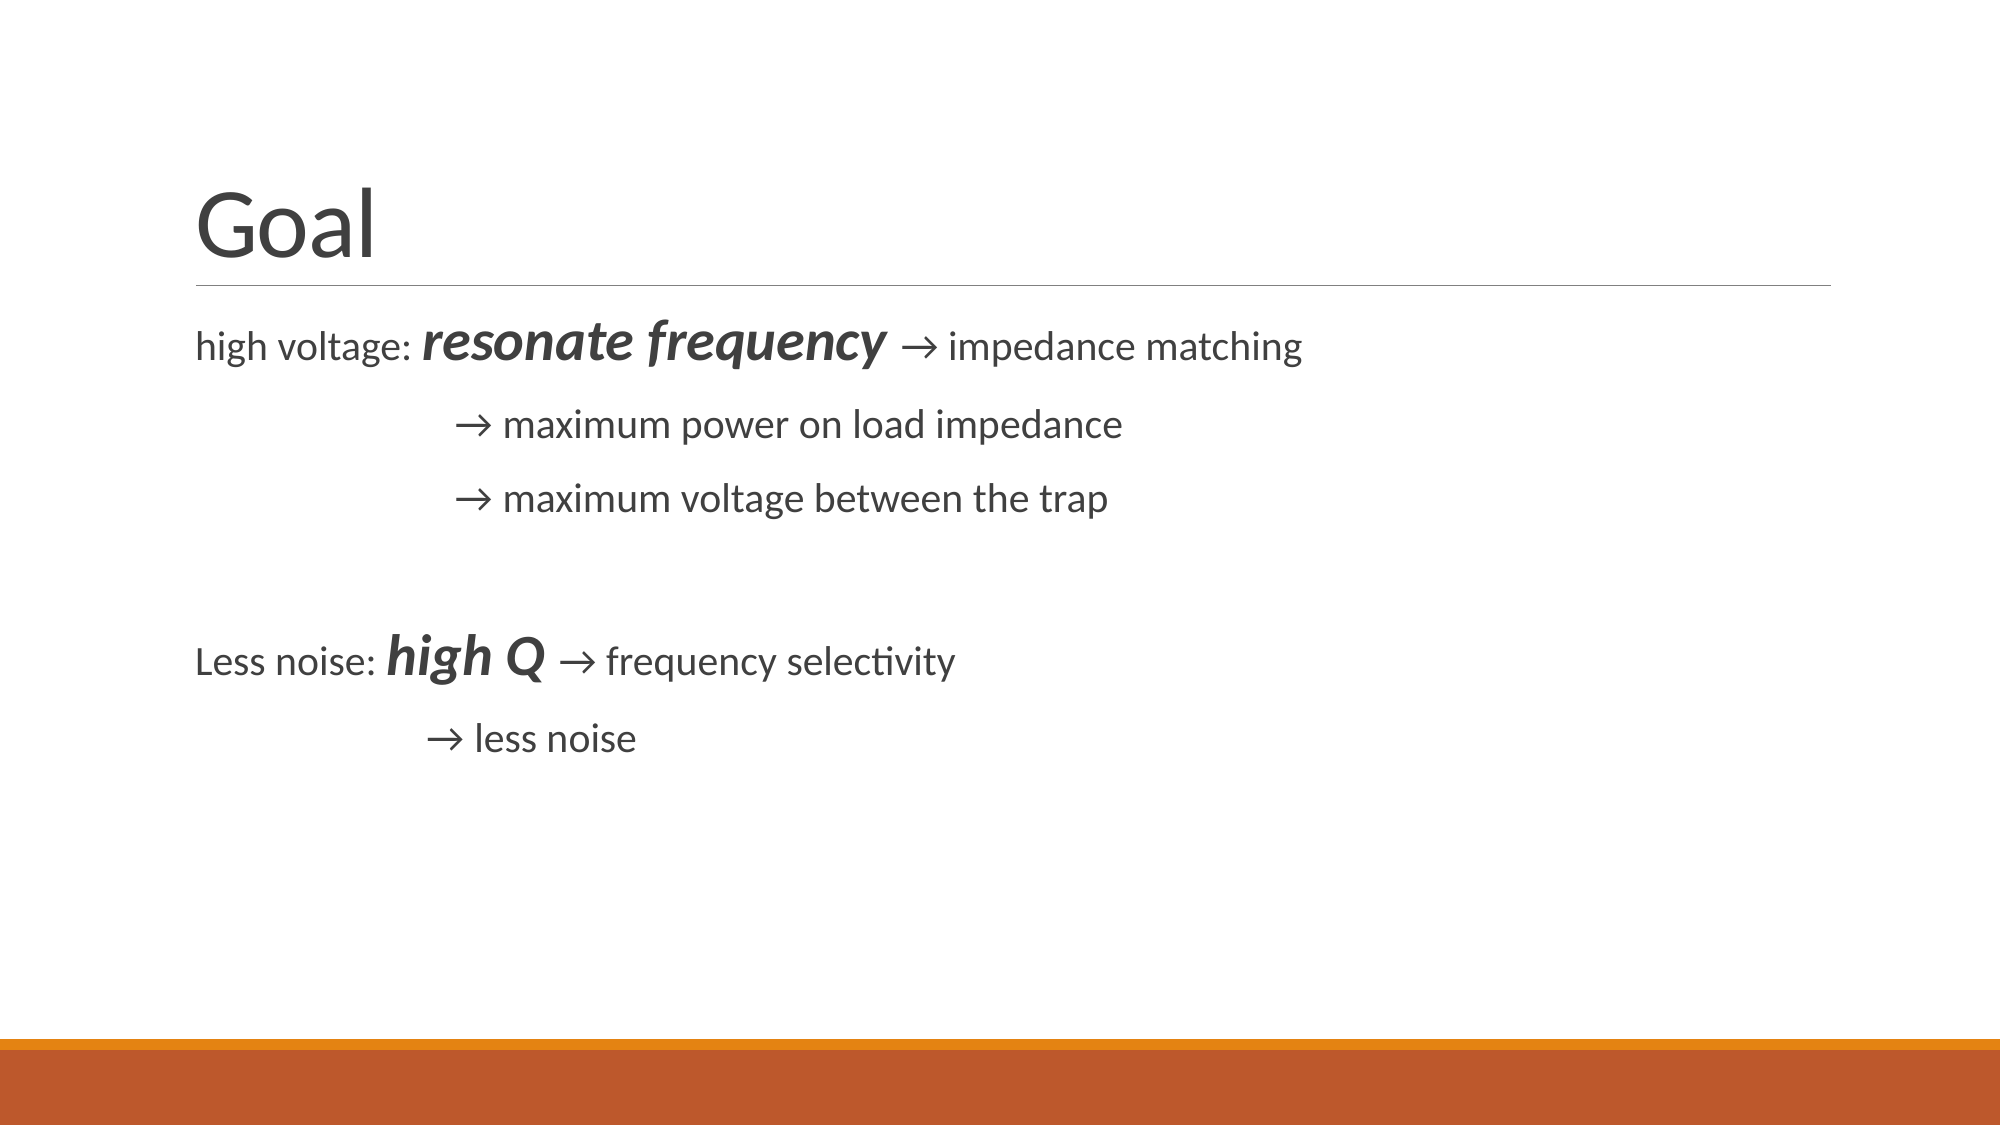

# Goal
high voltage: resonate frequency → impedance matching
                             → maximum power on load impedance
                             → maximum voltage between the trap

Less noise: high Q → frequency selectivity
                          → less noise